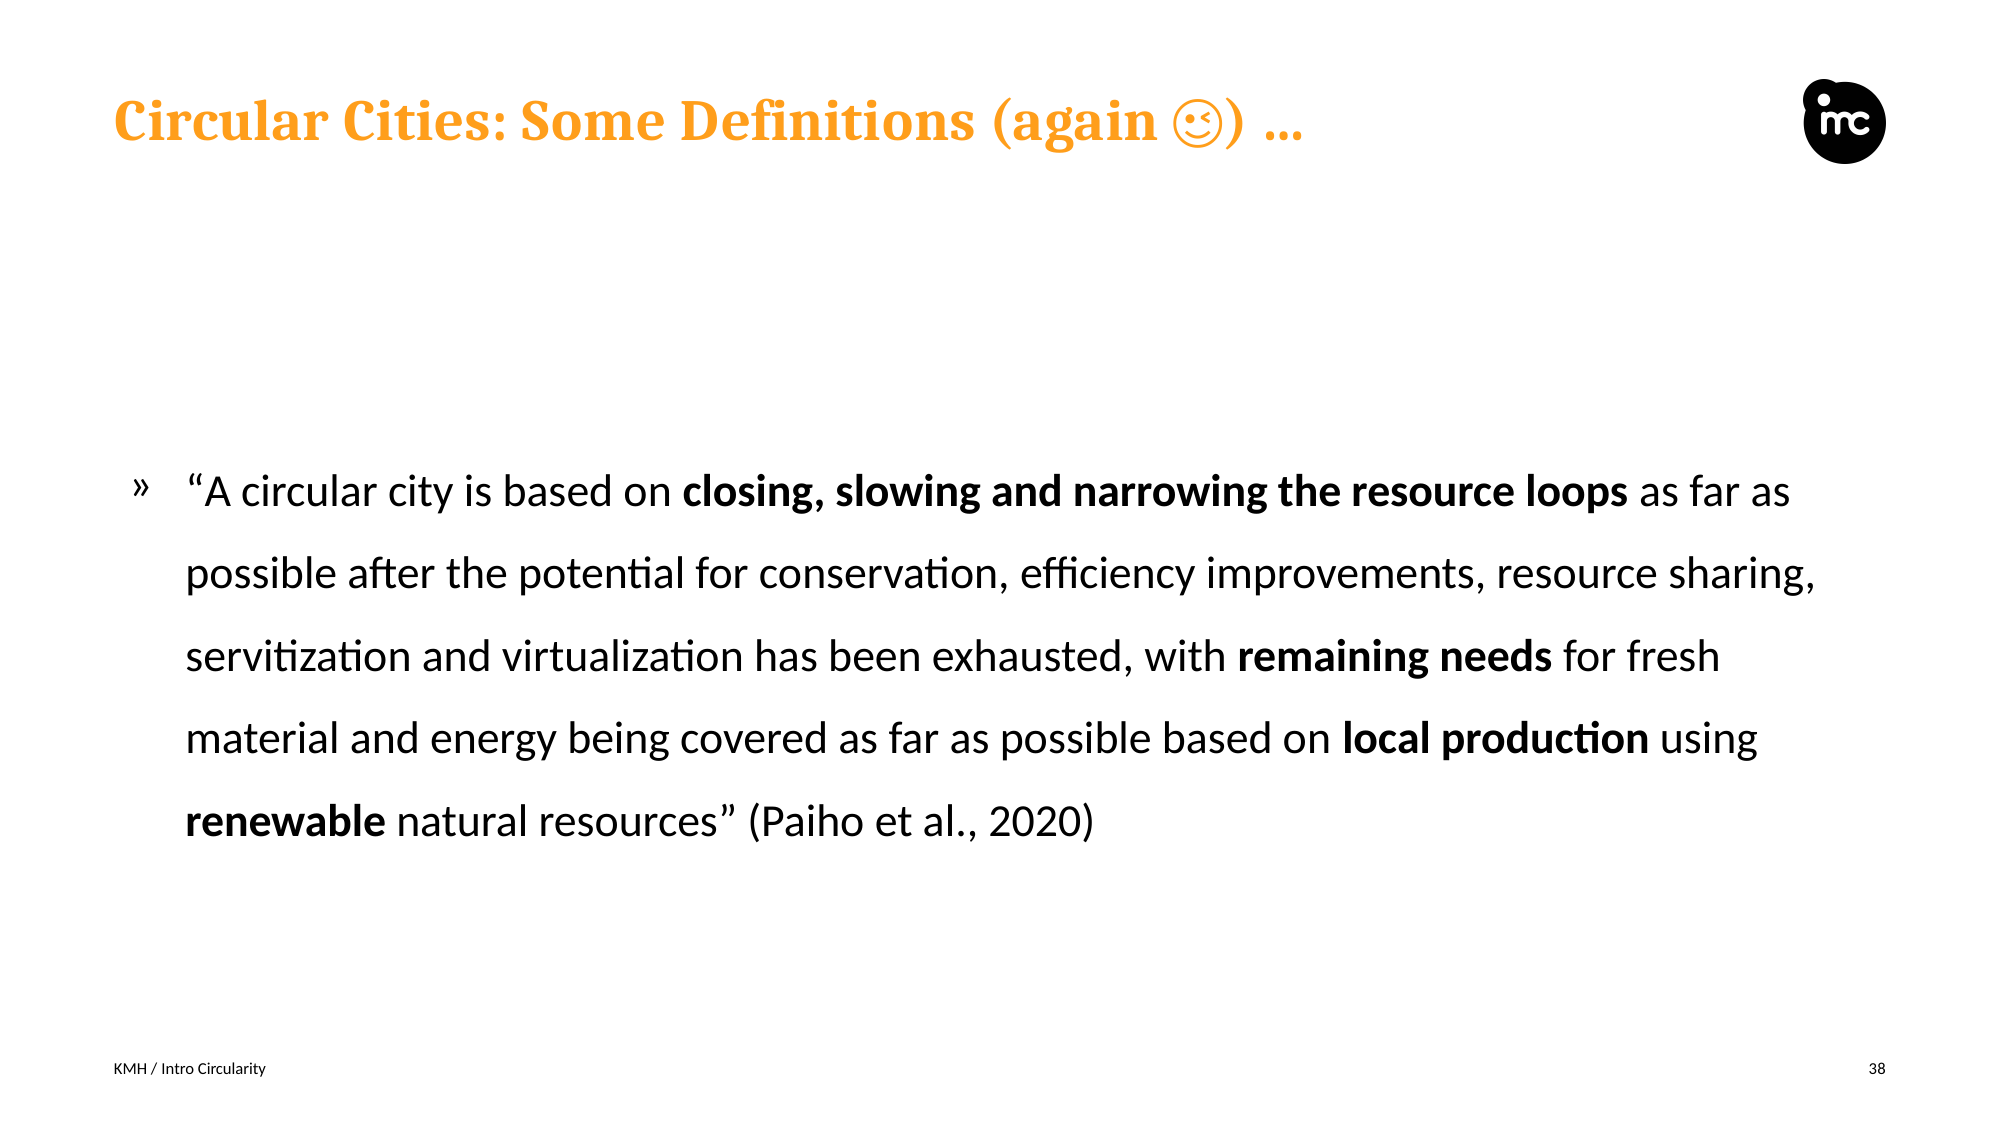

# Circular Cities: Some Definitions (again 😉) …
“A circular city is based on closing, slowing and narrowing the resource loops as far as possible after the potential for conservation, efficiency improvements, resource sharing, servitization and virtualization has been exhausted, with remaining needs for fresh material and energy being covered as far as possible based on local production using renewable natural resources” (Paiho et al., 2020)
KMH / Intro Circularity

38